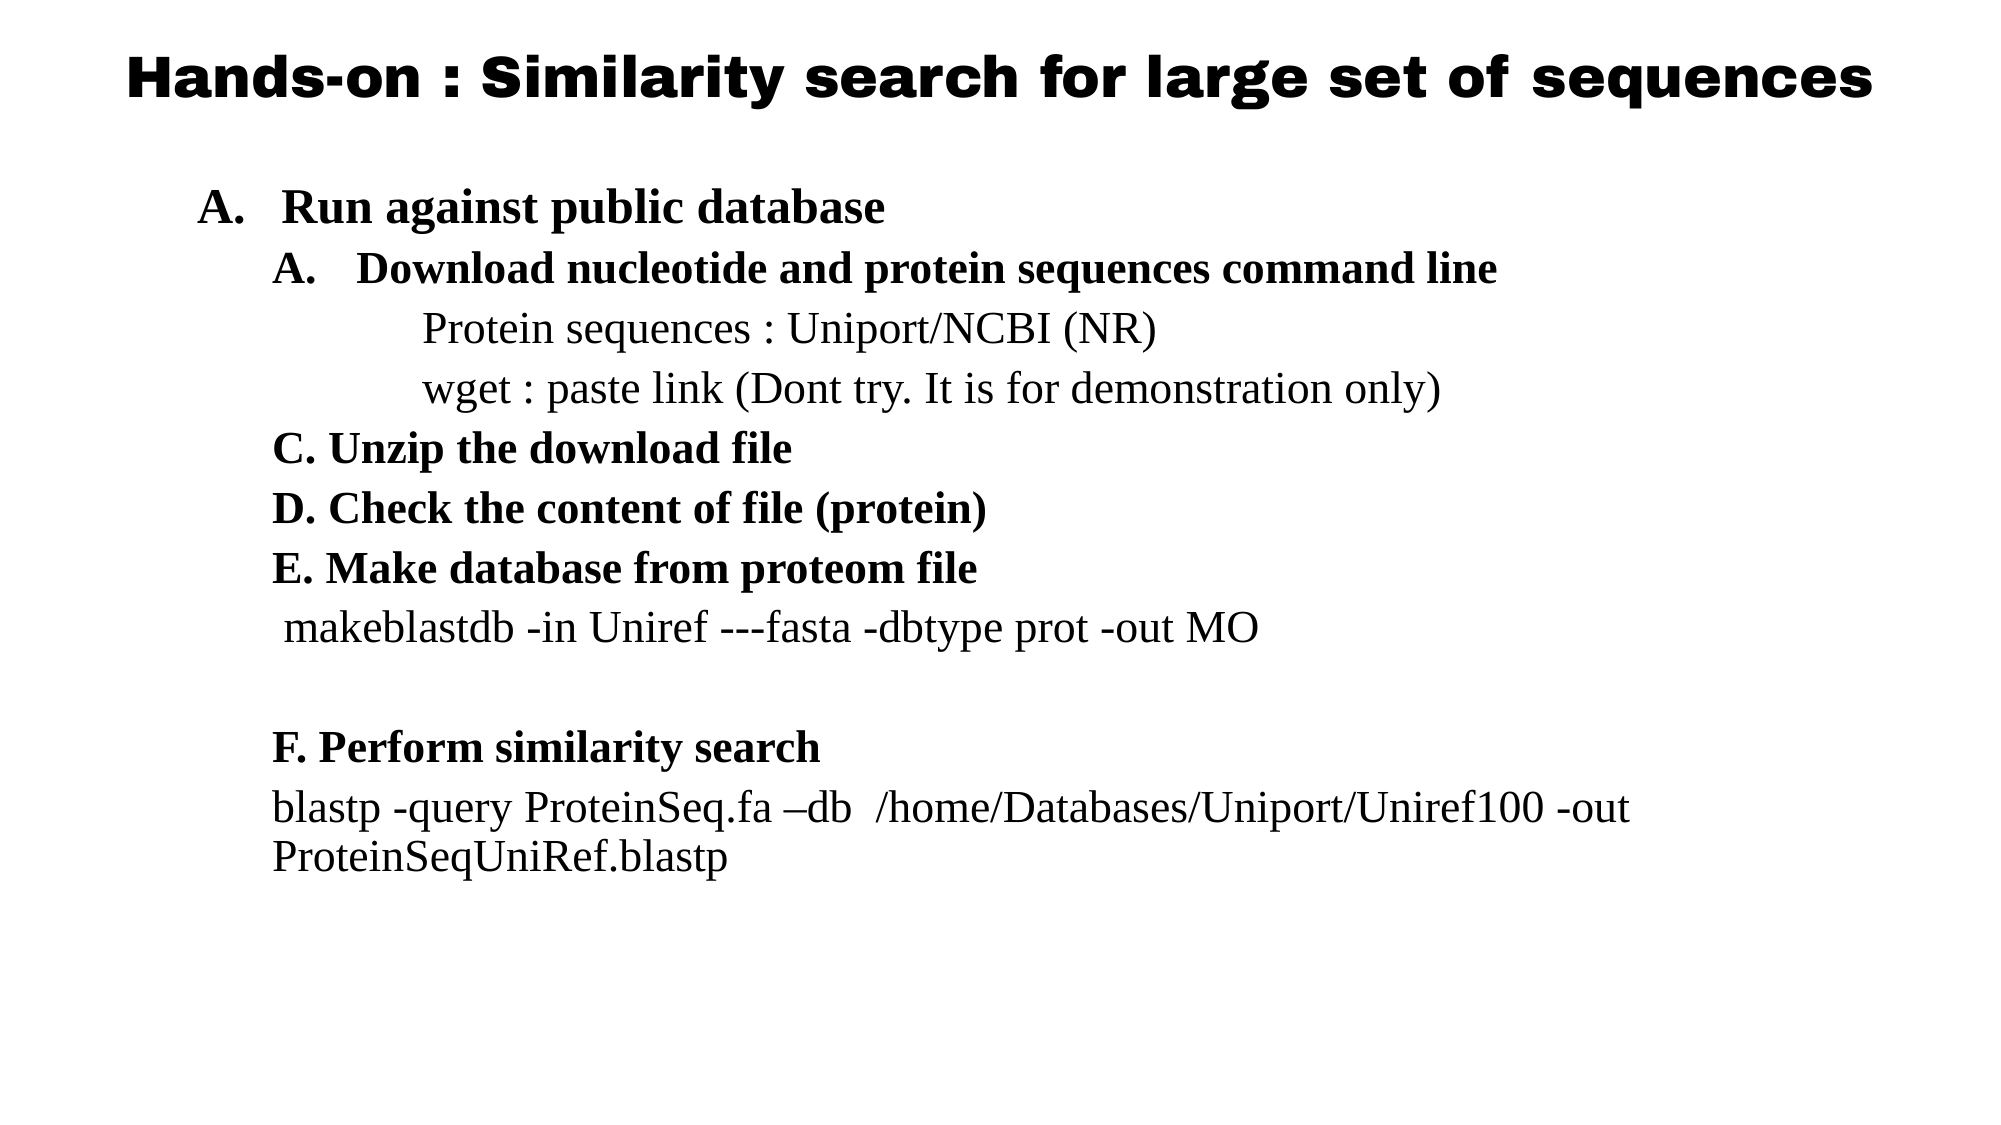

# Hands-on : Similarity search for large set of sequences
Run against public database
Download nucleotide and protein sequences command line
	Protein sequences : Uniport/NCBI (NR)
	wget : paste link (Dont try. It is for demonstration only)
C. Unzip the download file
D. Check the content of file (protein)
E. Make database from proteom file
 makeblastdb -in Uniref ---fasta -dbtype prot -out MO

F. Perform similarity search
blastp -query ProteinSeq.fa –db  /home/Databases/Uniport/Uniref100 -out ProteinSeqUniRef.blastp